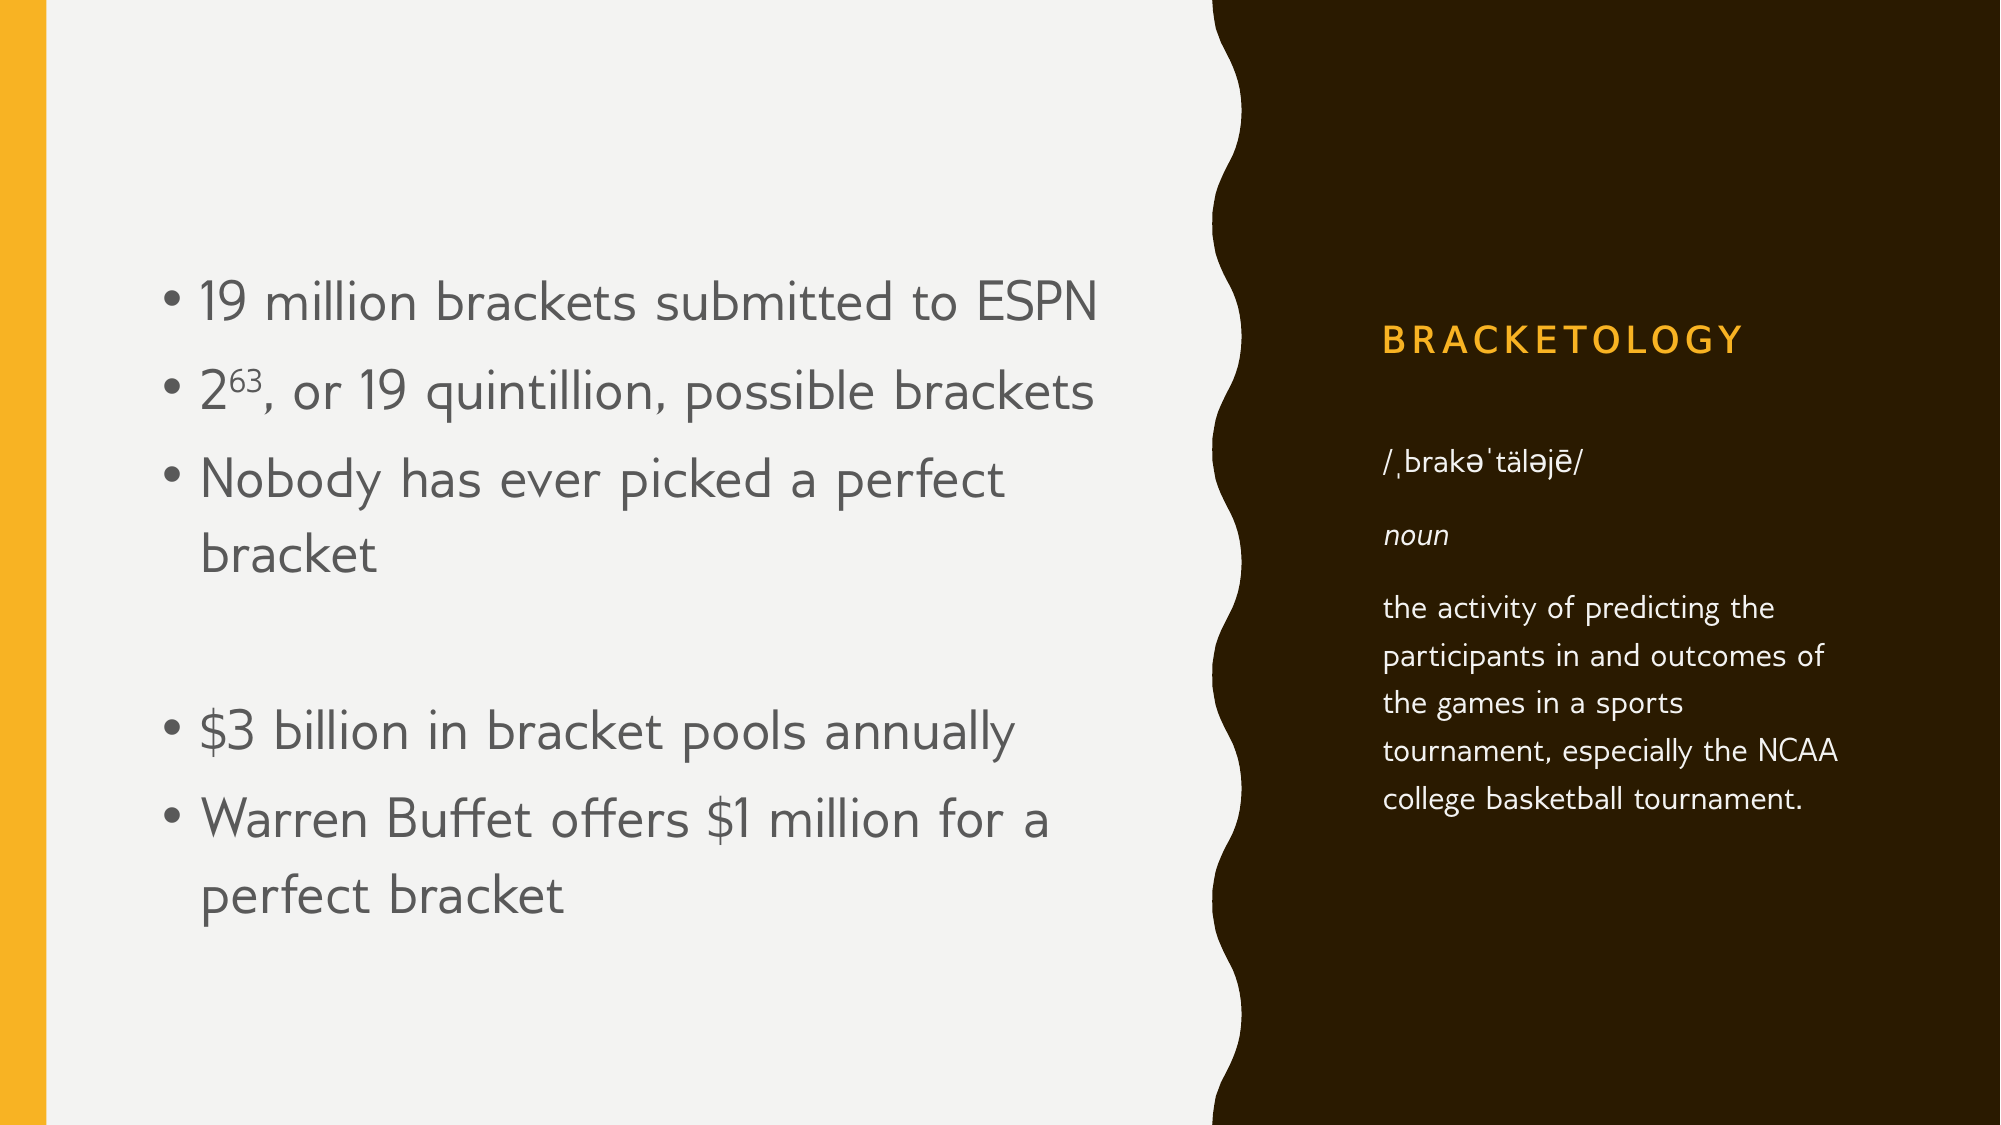

# bracketology
19 million brackets submitted to ESPN
263, or 19 quintillion, possible brackets
Nobody has ever picked a perfect bracket

$3 billion in bracket pools annually
Warren Buffet offers $1 million for a perfect bracket

/ˌbrakəˈtäləjē/
noun
the activity of predicting the participants in and outcomes of the games in a sports tournament, especially the NCAA college basketball tournament.